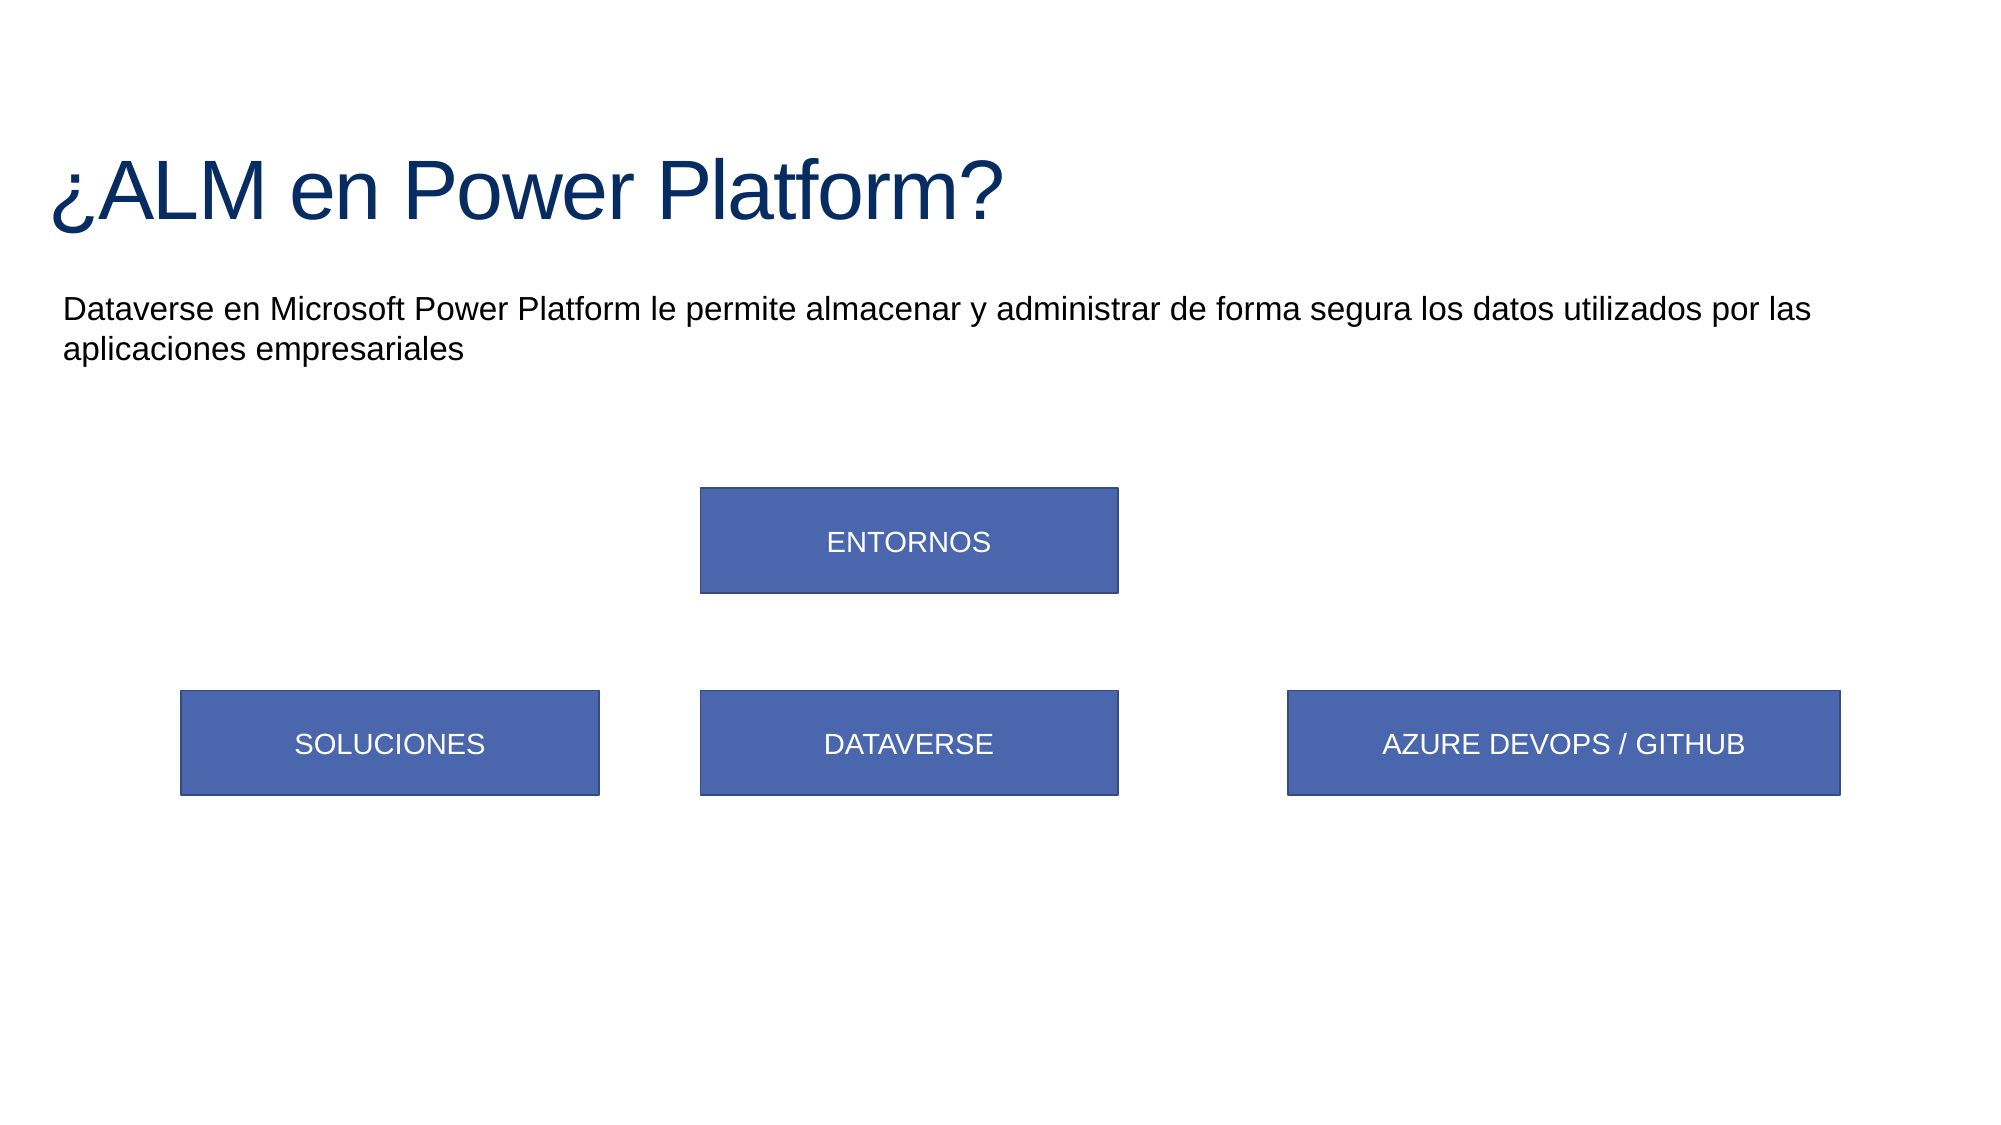

# ¿ALM en Power Platform?
Dataverse en Microsoft Power Platform le permite almacenar y administrar de forma segura los datos utilizados por las aplicaciones empresariales
ENTORNOS
SOLUCIONES
DATAVERSE
AZURE DEVOPS / GITHUB